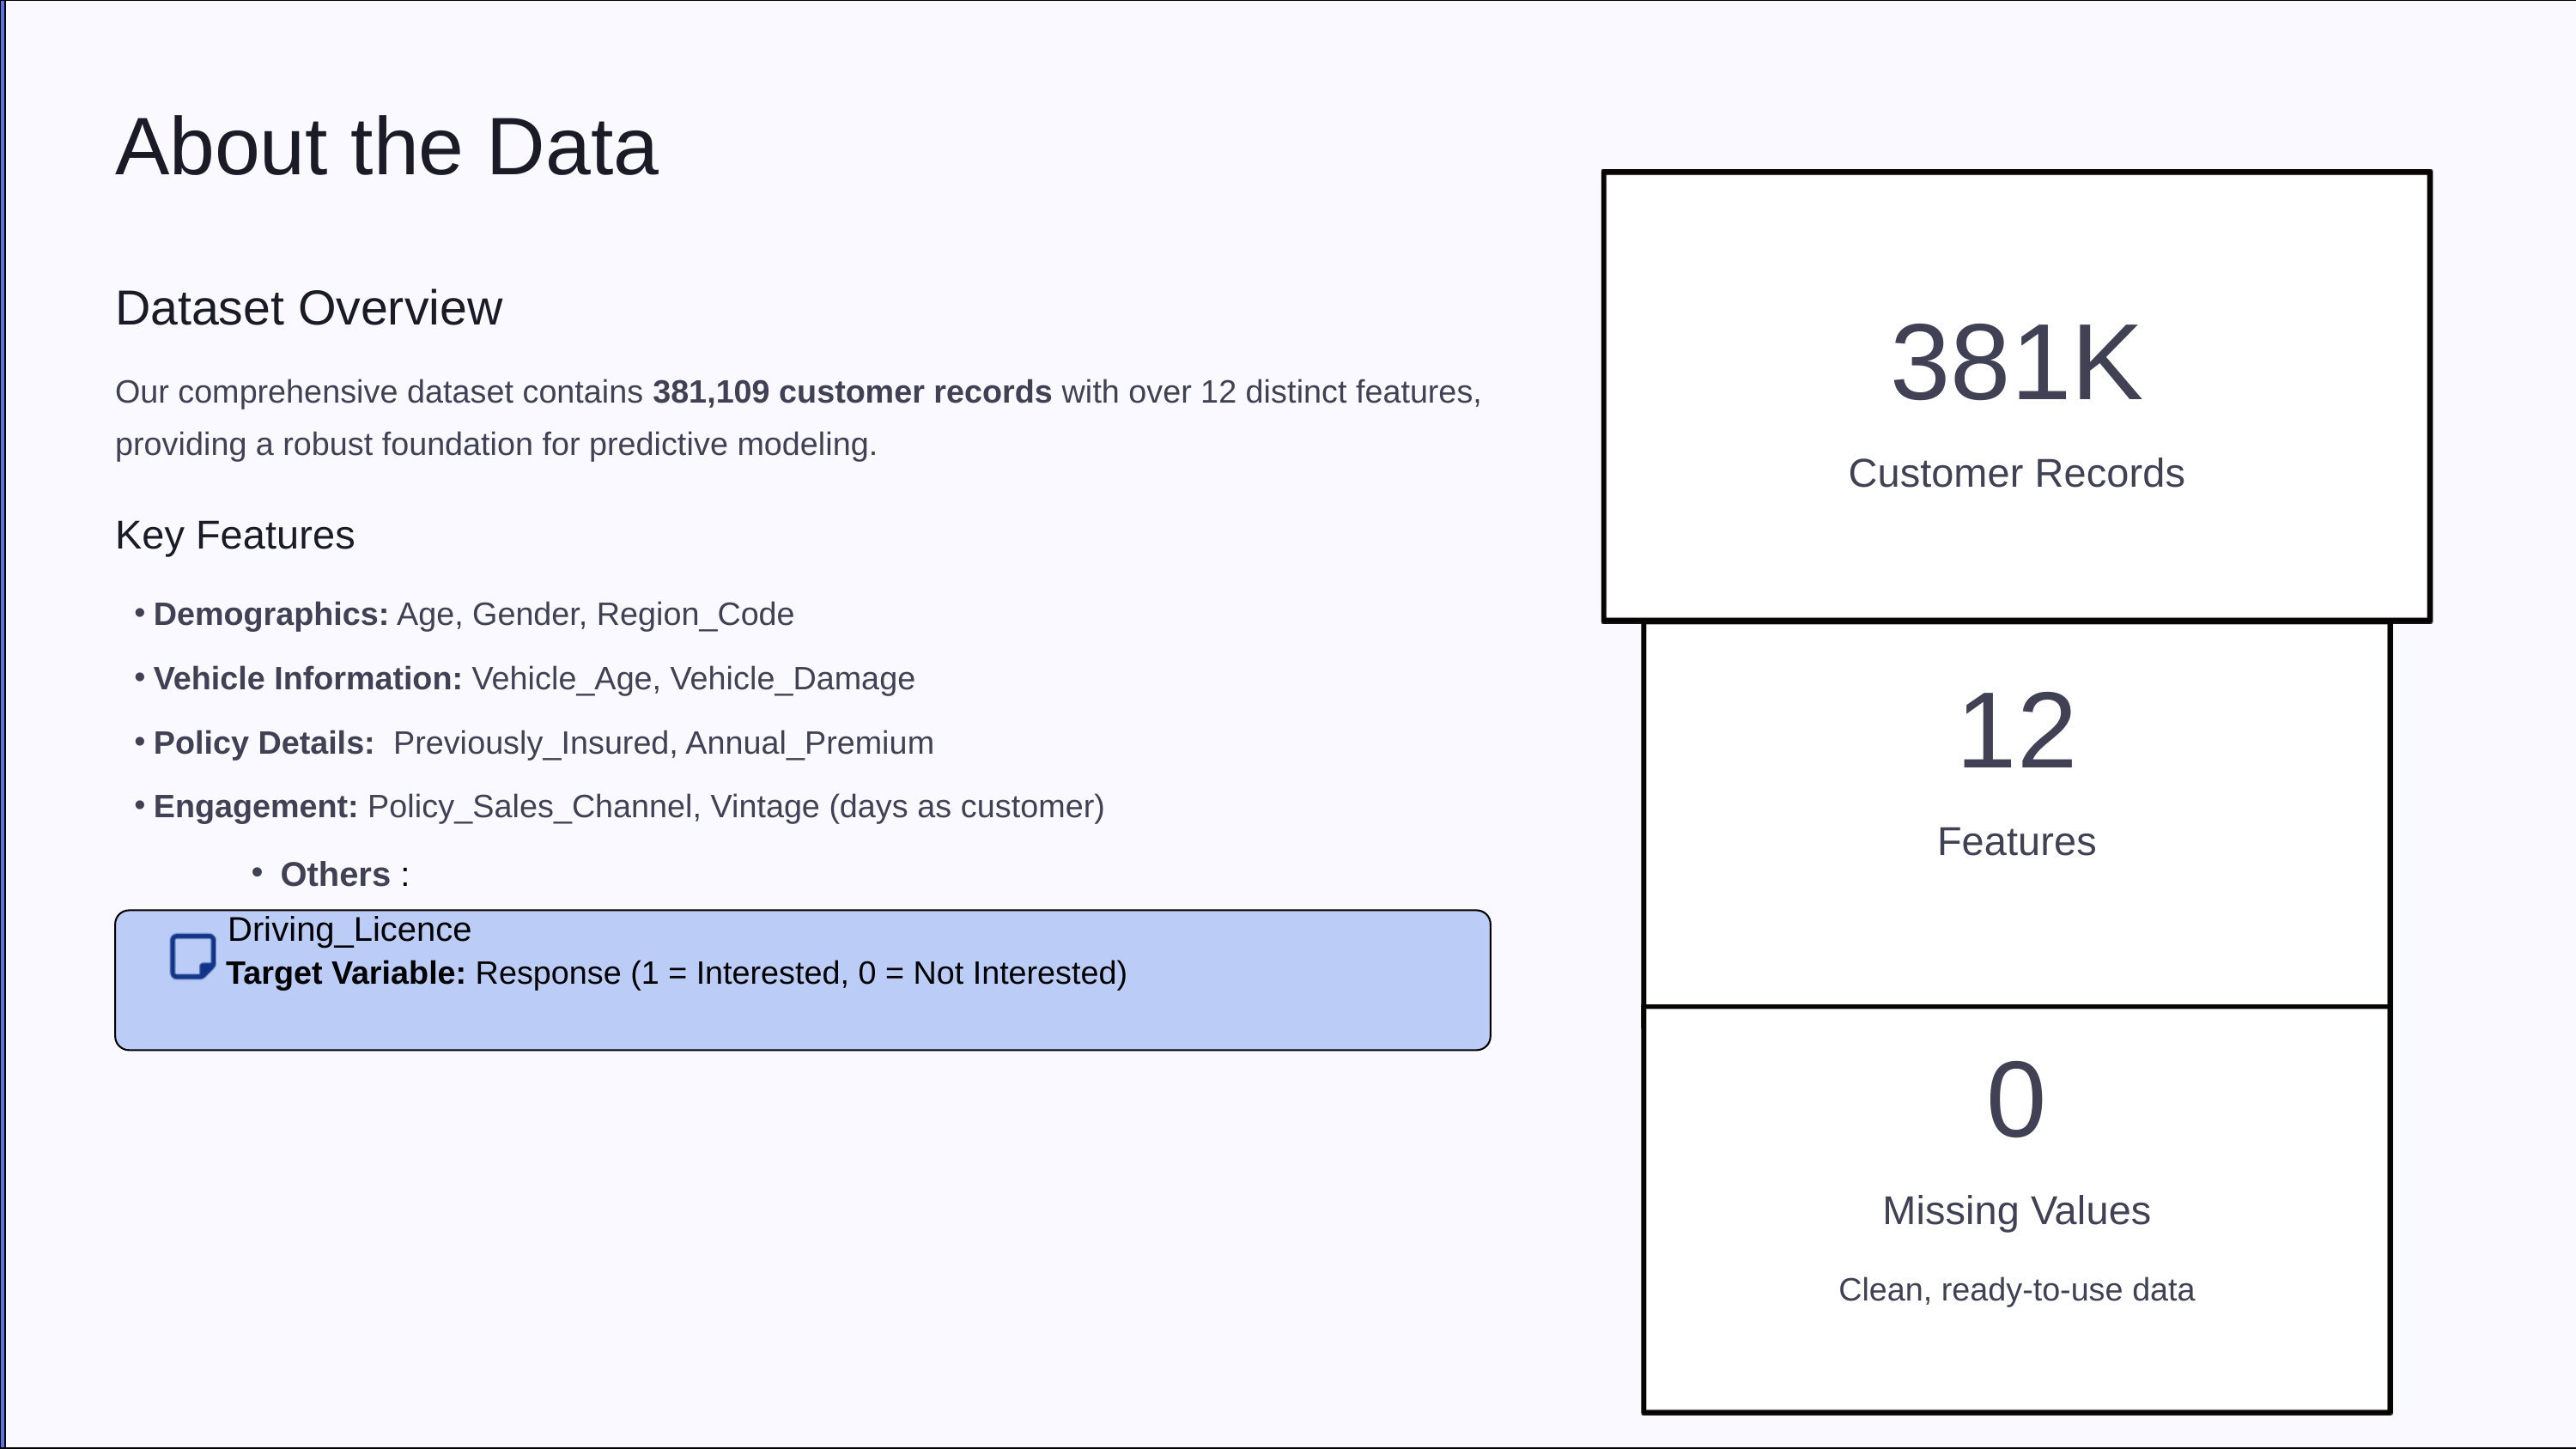

About the Data

Dataset Overview
381K
Our comprehensive dataset contains 381,109 customer records with over 12 distinct features, providing a robust foundation for predictive modeling.
Customer Records
Key Features
Demographics: Age, Gender, Region_Code

Vehicle Information: Vehicle_Age, Vehicle_Damage
12
Policy Details:  Previously_Insured, Annual_Premium
Engagement: Policy_Sales_Channel, Vintage (days as customer)
Features
Others :  Driving_Licence

Target Variable: Response (1 = Interested, 0 = Not Interested)

0
Missing Values
Clean, ready-to-use data